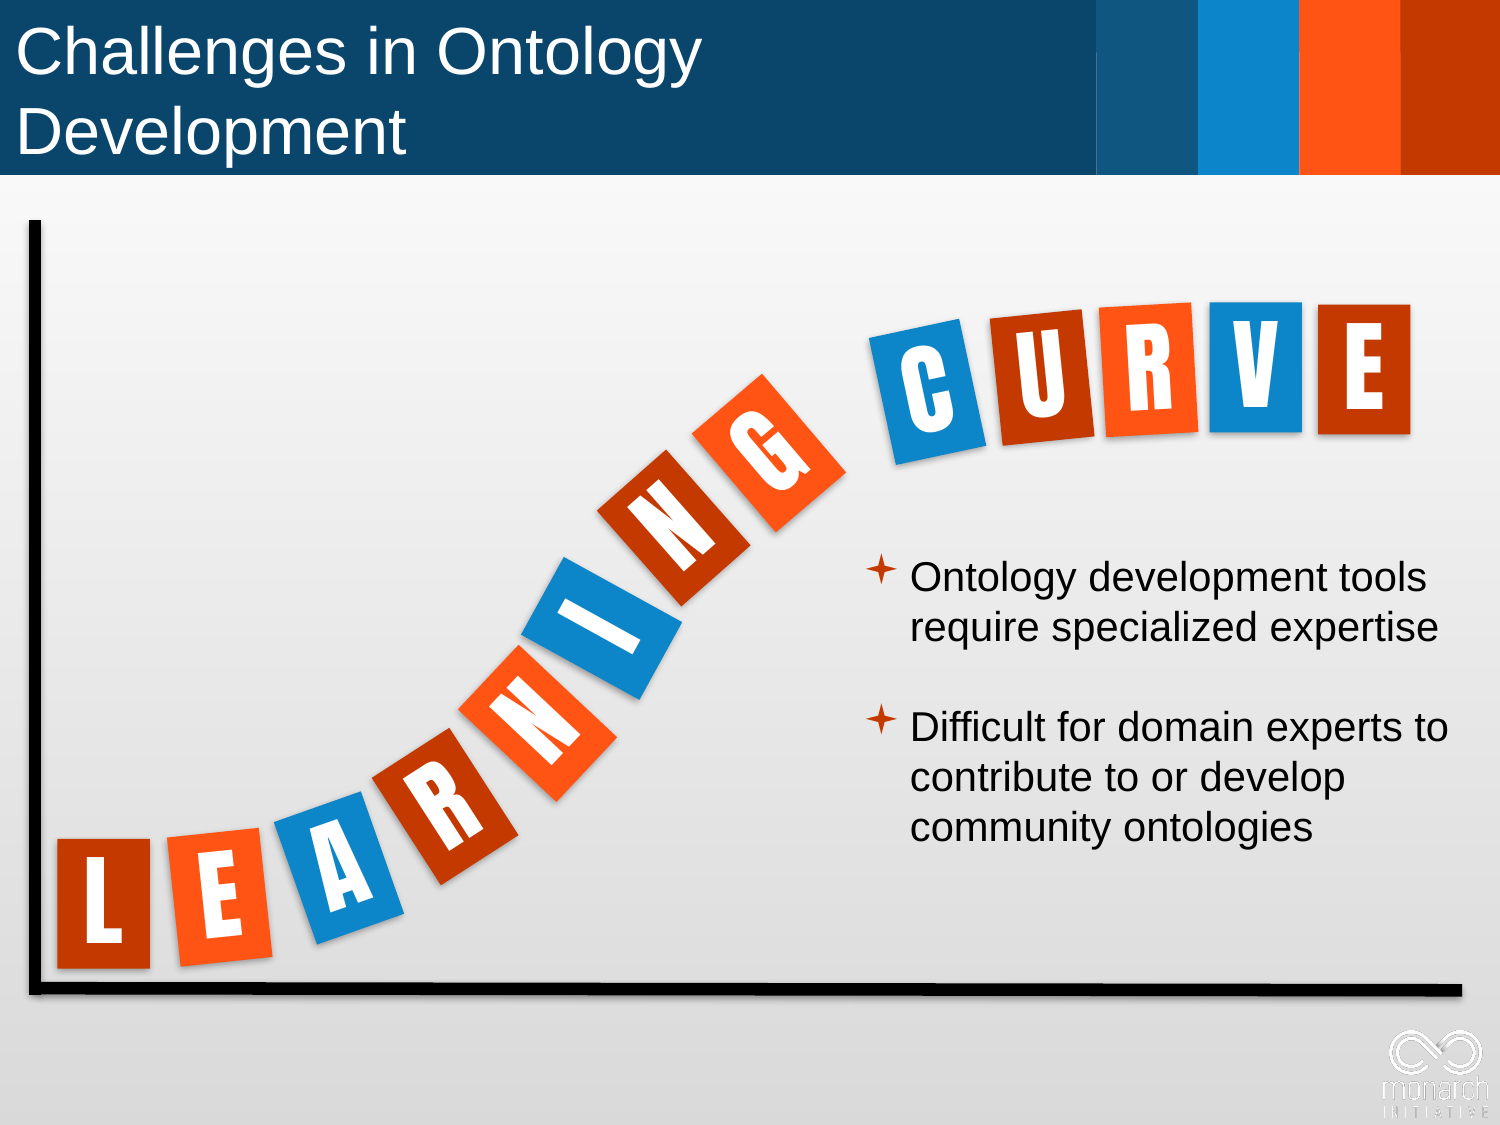

# Challenges in Ontology Development

R

V

E

U

C

G

N

I

N

R

A

E

L

Ontology development tools require specialized expertise

Difficult for domain experts to contribute to or develop community ontologies